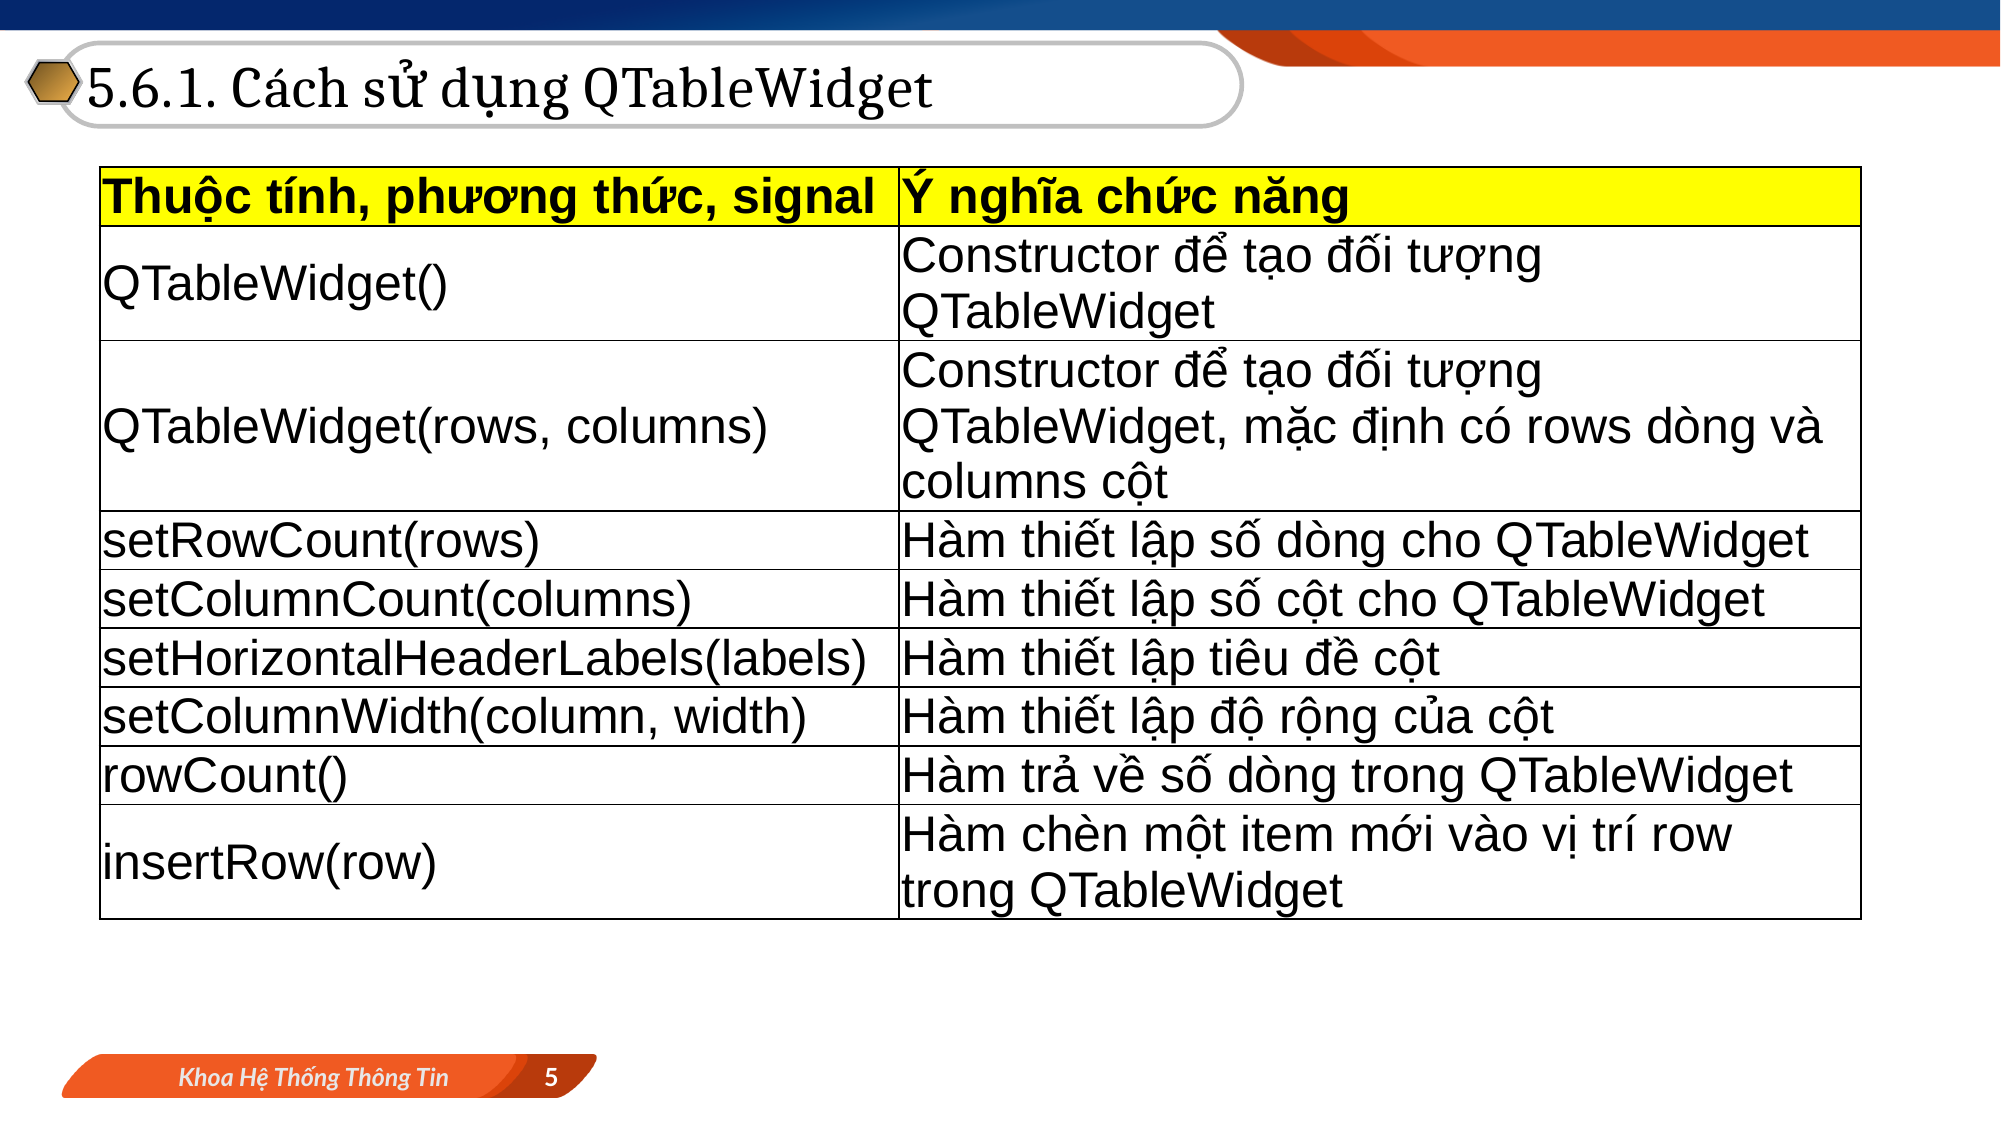

5.6.1. Cách sử dụng QTableWidget

| Thuộc tính, phương thức, signal | Ý nghĩa chức năng |
| --- | --- |
| QTableWidget() | Constructor để tạo đối tượng QTableWidget |
| QTableWidget(rows, columns) | Constructor để tạo đối tượng QTableWidget, mặc định có rows dòng và columns cột |
| setRowCount(rows) | Hàm thiết lập số dòng cho QTableWidget |
| setColumnCount(columns) | Hàm thiết lập số cột cho QTableWidget |
| setHorizontalHeaderLabels(labels) | Hàm thiết lập tiêu đề cột |
| setColumnWidth(column, width) | Hàm thiết lập độ rộng của cột |
| rowCount() | Hàm trả về số dòng trong QTableWidget |
| insertRow(row) | Hàm chèn một item mới vào vị trí row trong QTableWidget |
5
Khoa Hệ Thống Thông Tin